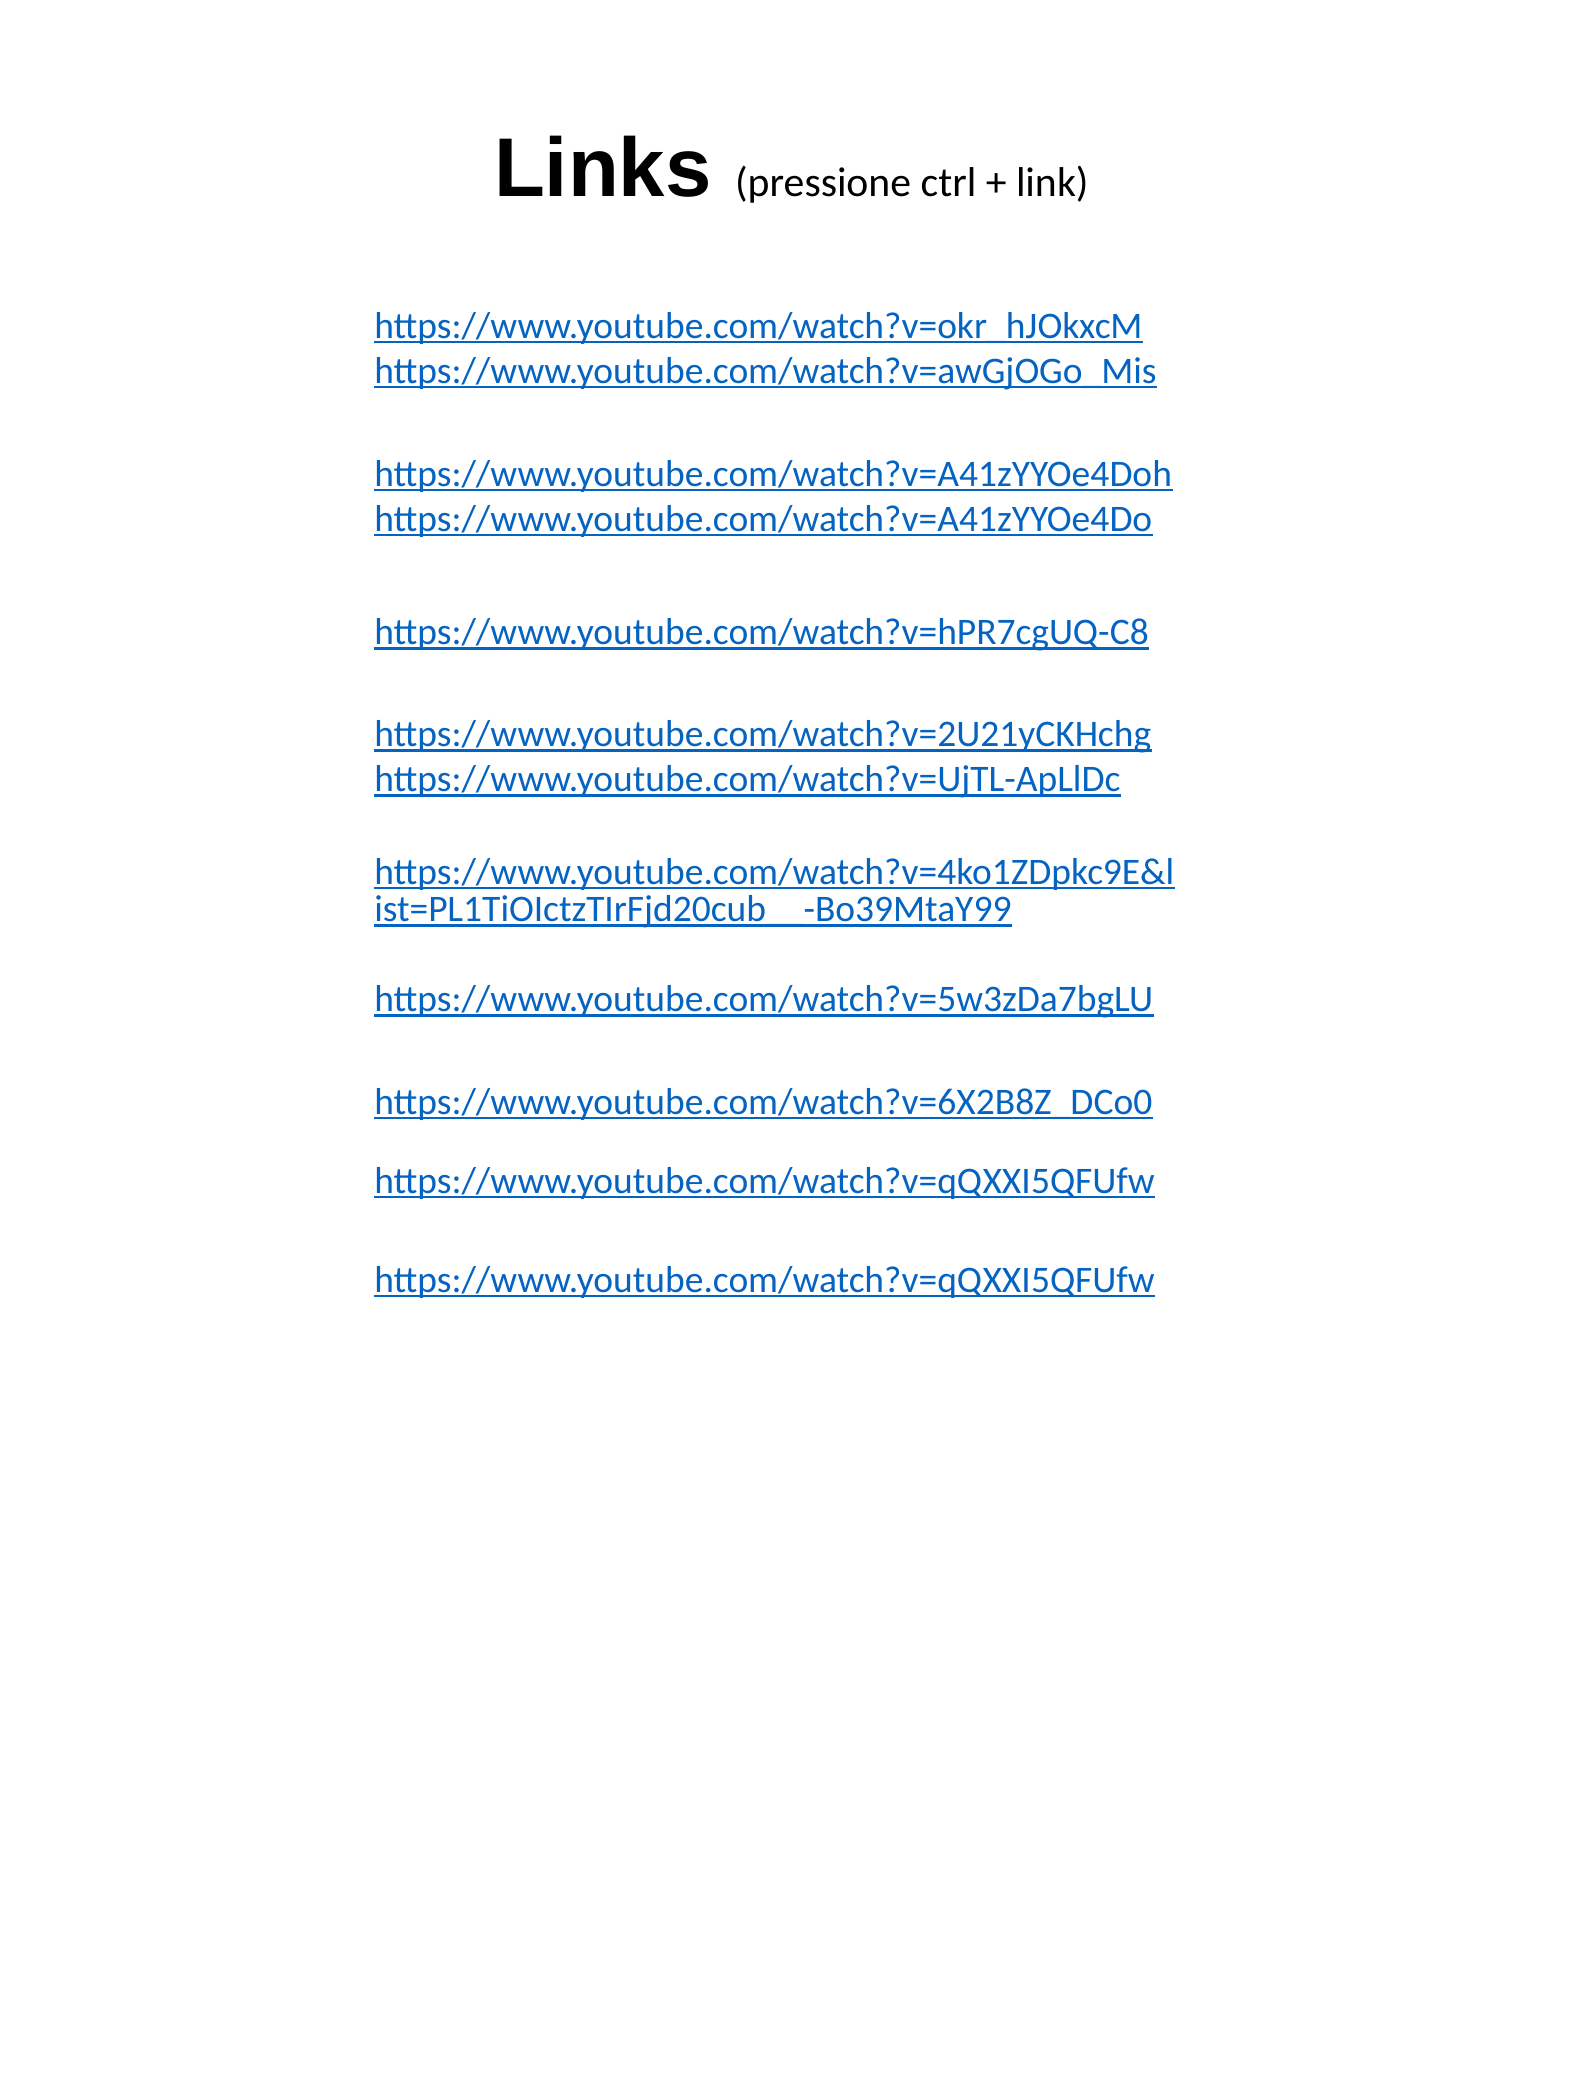

Links (pressione ctrl + link)
https://www.youtube.com/watch?v=okr_hJOkxcM
https://www.youtube.com/watch?v=awGjOGo_Mis
https://www.youtube.com/watch?v=A41zYYOe4Doh
https://www.youtube.com/watch?v=A41zYYOe4Do
https://www.youtube.com/watch?v=hPR7cgUQ-C8
https://www.youtube.com/watch?v=2U21yCKHchg
https://www.youtube.com/watch?v=UjTL-ApLlDc
https://www.youtube.com/watch?v=4ko1ZDpkc9E&list=PL1TiOIctzTIrFjd20cub__-Bo39MtaY99

https://www.youtube.com/watch?v=5w3zDa7bgLU
https://www.youtube.com/watch?v=6X2B8Z_DCo0
https://www.youtube.com/watch?v=qQXXI5QFUfw
https://www.youtube.com/watch?v=qQXXI5QFUfw